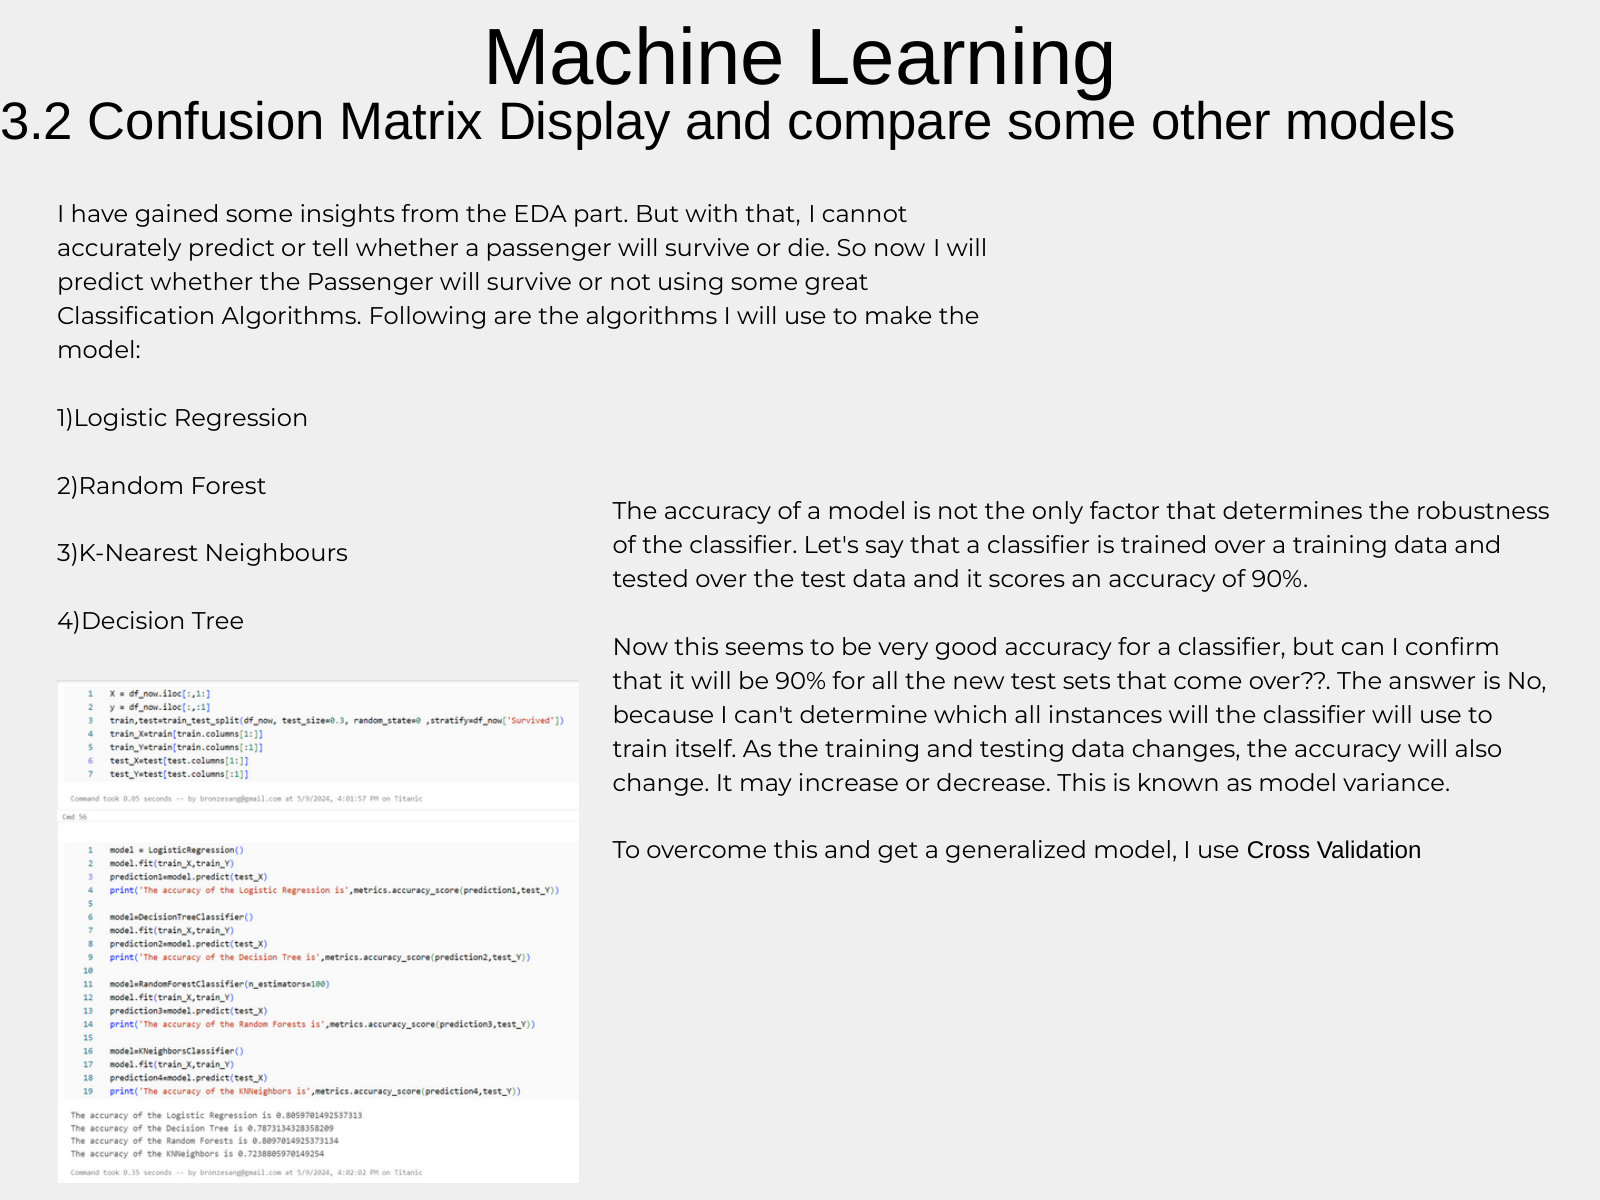

Machine Learning
3.2 Confusion Matrix Display and compare some other models
I have gained some insights from the EDA part. But with that, I cannot accurately predict or tell whether a passenger will survive or die. So now I will predict whether the Passenger will survive or not using some great Classification Algorithms. Following are the algorithms I will use to make the model:

1)Logistic Regression

2)Random Forest

3)K-Nearest Neighbours

4)Decision Tree

The accuracy of a model is not the only factor that determines the robustness of the classifier. Let's say that a classifier is trained over a training data and tested over the test data and it scores an accuracy of 90%.

Now this seems to be very good accuracy for a classifier, but can I confirm that it will be 90% for all the new test sets that come over??. The answer is No, because I can't determine which all instances will the classifier will use to train itself. As the training and testing data changes, the accuracy will also change. It may increase or decrease. This is known as model variance.

To overcome this and get a generalized model, I use Cross Validation